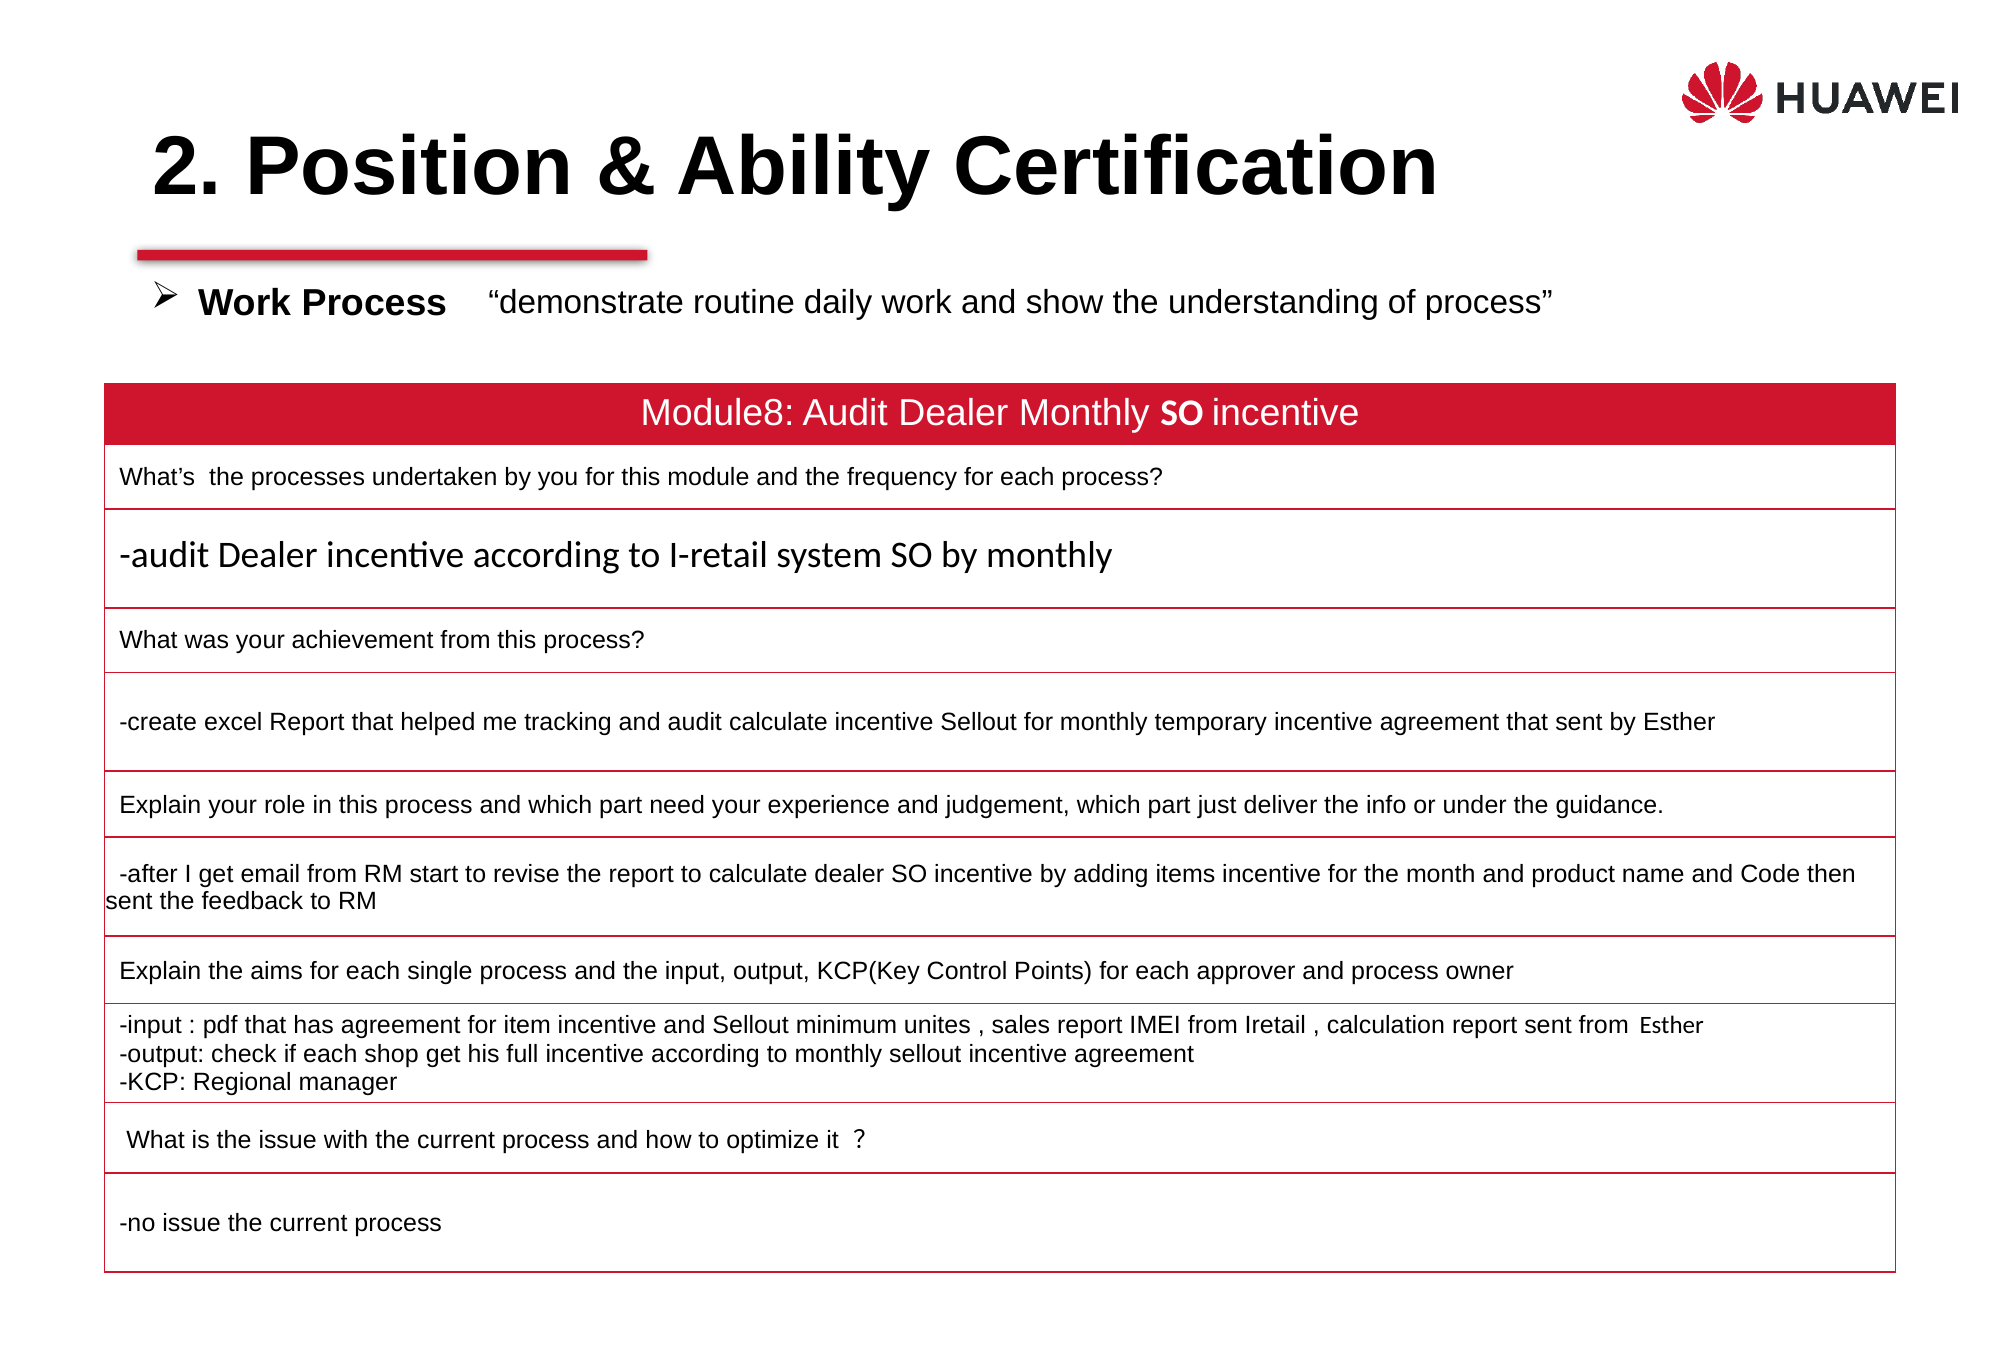

# 2. Position & Ability Certification
Work Process
“demonstrate routine daily work and show the understanding of process”
| Module8: Audit Dealer Monthly SO incentive |
| --- |
| What’s the processes undertaken by you for this module and the frequency for each process? |
| -audit Dealer incentive according to I-retail system SO by monthly |
| What was your achievement from this process? |
| -create excel Report that helped me tracking and audit calculate incentive Sellout for monthly temporary incentive agreement that sent by Esther |
| Explain your role in this process and which part need your experience and judgement, which part just deliver the info or under the guidance. |
| -after I get email from RM start to revise the report to calculate dealer SO incentive by adding items incentive for the month and product name and Code then sent the feedback to RM |
| Explain the aims for each single process and the input, output, KCP(Key Control Points) for each approver and process owner |
| -input : pdf that has agreement for item incentive and Sellout minimum unites , sales report IMEI from Iretail , calculation report sent from Esther -output: check if each shop get his full incentive according to monthly sellout incentive agreement -KCP: Regional manager |
| What is the issue with the current process and how to optimize it ？ |
| -no issue the current process |